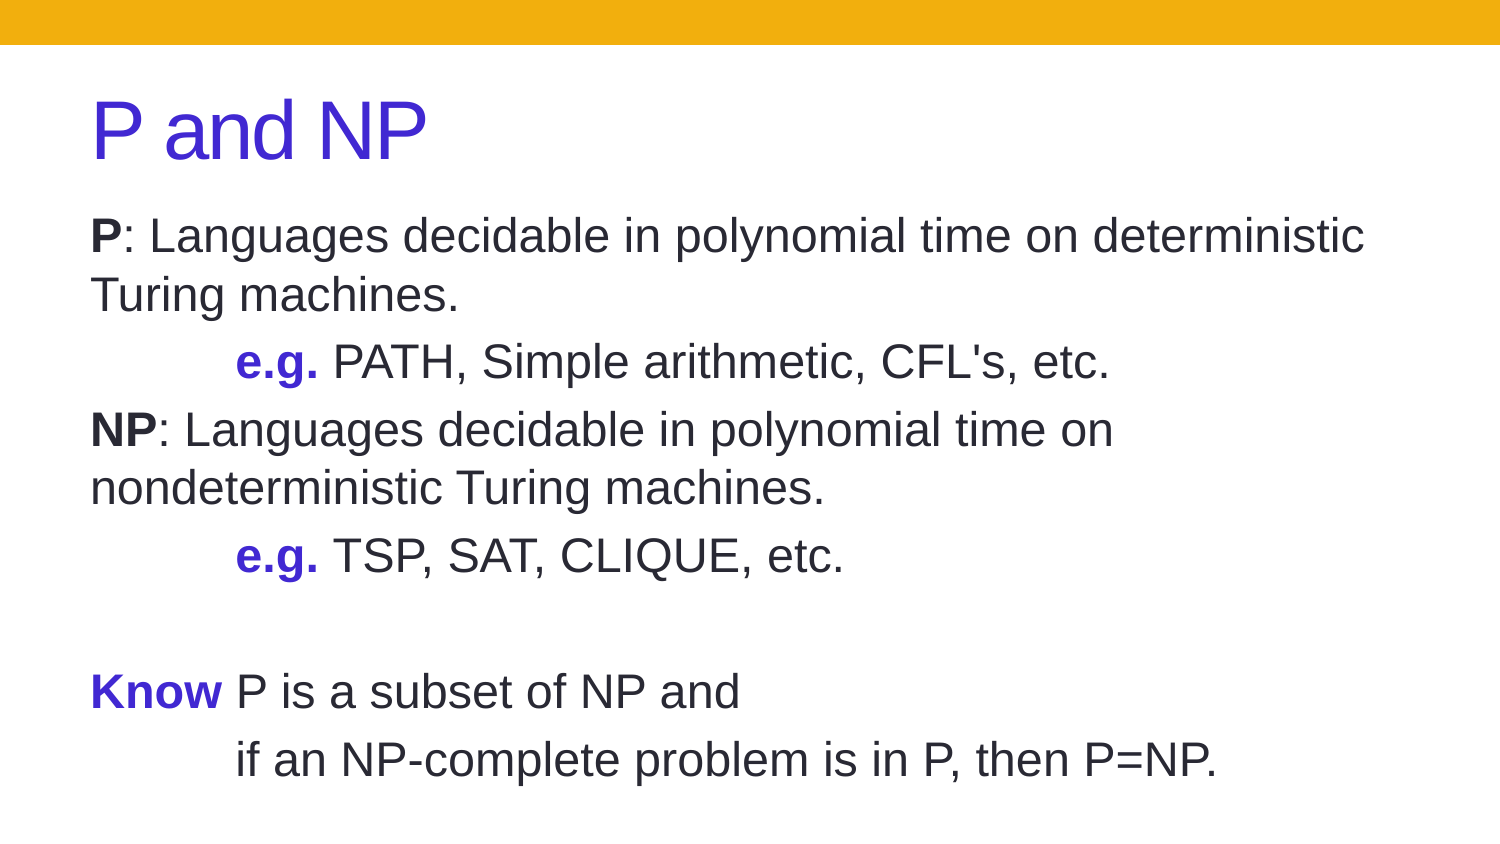

# P and NP
P: Languages decidable in polynomial time on deterministic Turing machines.
	e.g. PATH, Simple arithmetic, CFL's, etc.
NP: Languages decidable in polynomial time on nondeterministic Turing machines.
	e.g. TSP, SAT, CLIQUE, etc.

Know P is a subset of NP and
	if an NP-complete problem is in P, then P=NP.